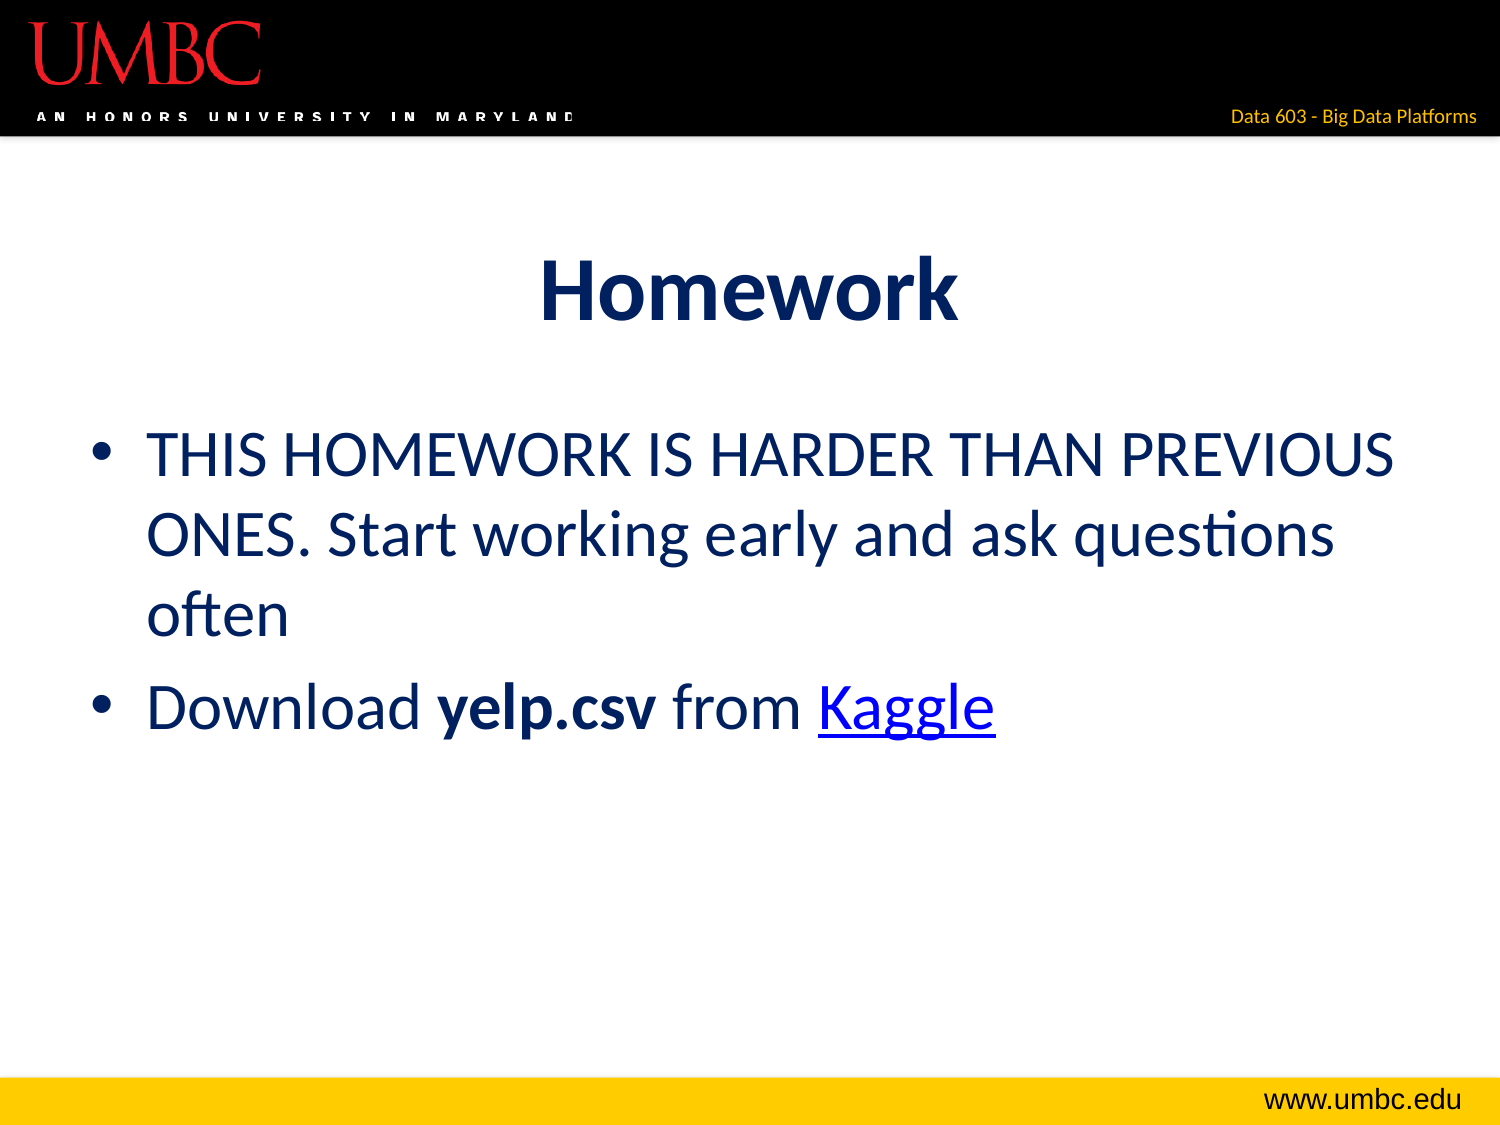

# Homework
THIS HOMEWORK IS HARDER THAN PREVIOUS ONES. Start working early and ask questions often
Download yelp.csv from Kaggle